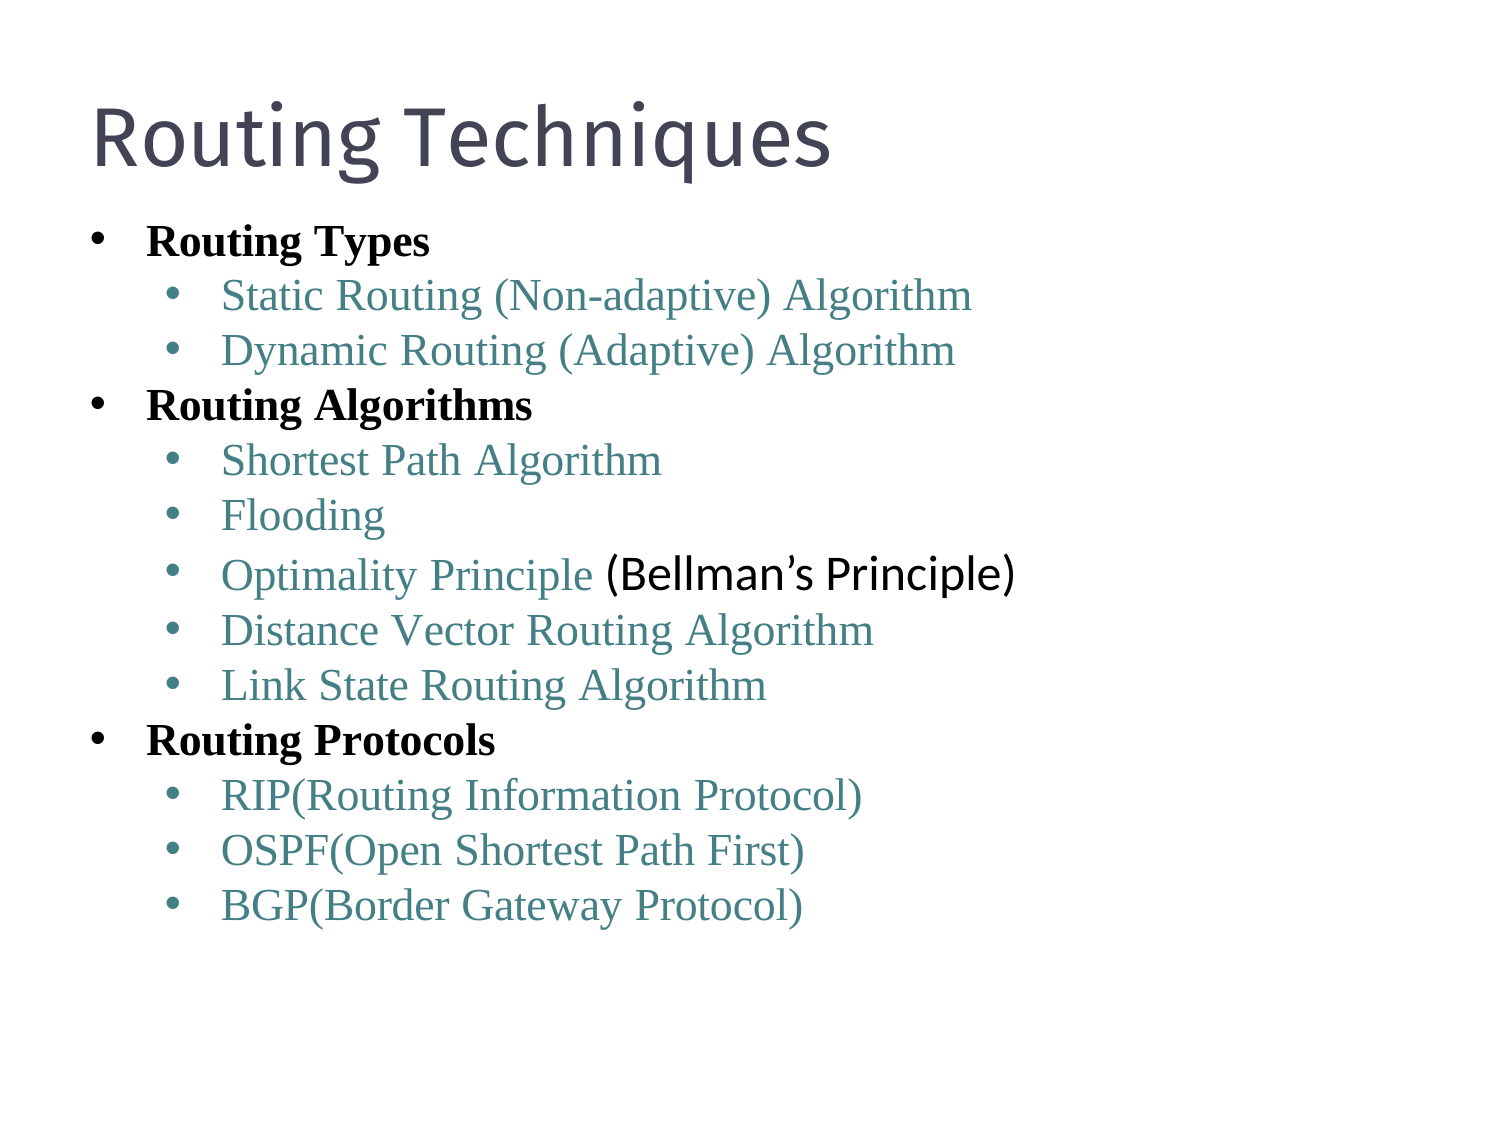

Routing Techniques
Routing Types
Static Routing (Non-adaptive) Algorithm
Dynamic Routing (Adaptive) Algorithm
Routing Algorithms
Shortest Path Algorithm
Flooding
Optimality Principle (Bellman’s Principle)
Distance Vector Routing Algorithm
Link State Routing Algorithm
Routing Protocols
RIP(Routing Information Protocol)
OSPF(Open Shortest Path First)
BGP(Border Gateway Protocol)